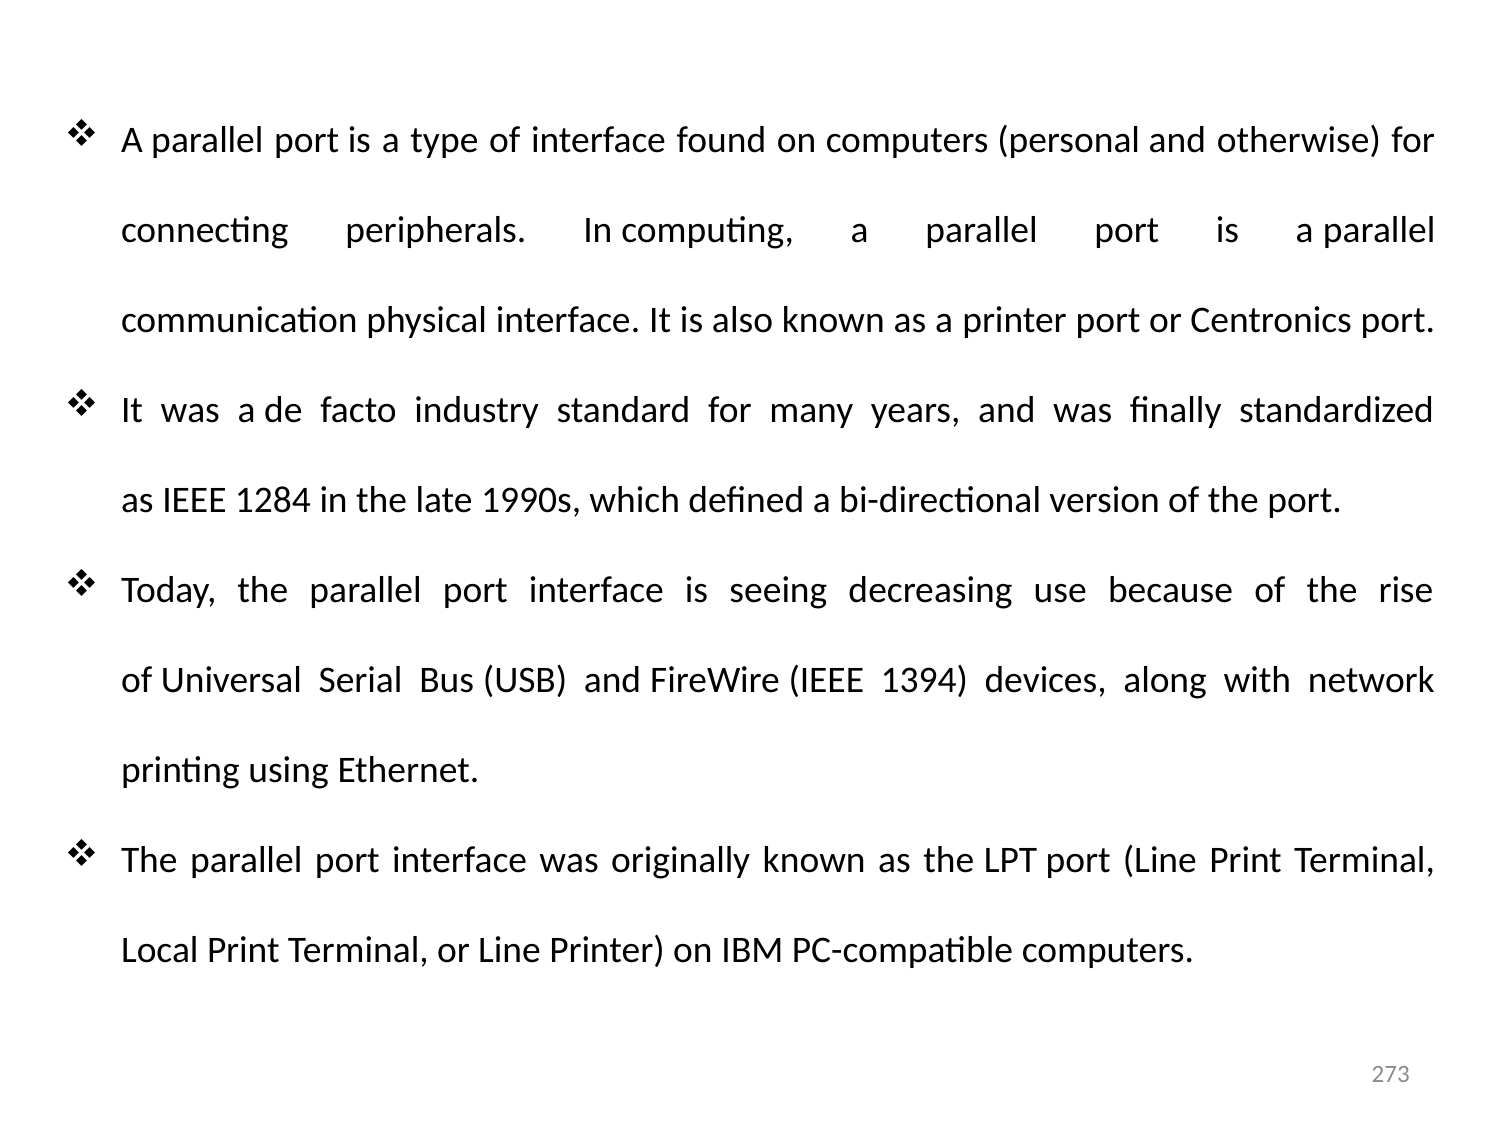

A parallel port is a type of interface found on computers (personal and otherwise) for connecting peripherals. In computing, a parallel port is a parallel communication physical interface. It is also known as a printer port or Centronics port.
It was a de facto industry standard for many years, and was finally standardized as IEEE 1284 in the late 1990s, which defined a bi-directional version of the port.
Today, the parallel port interface is seeing decreasing use because of the rise of Universal Serial Bus (USB) and FireWire (IEEE 1394) devices, along with network printing using Ethernet.
The parallel port interface was originally known as the LPT port (Line Print Terminal, Local Print Terminal, or Line Printer) on IBM PC-compatible computers.
273